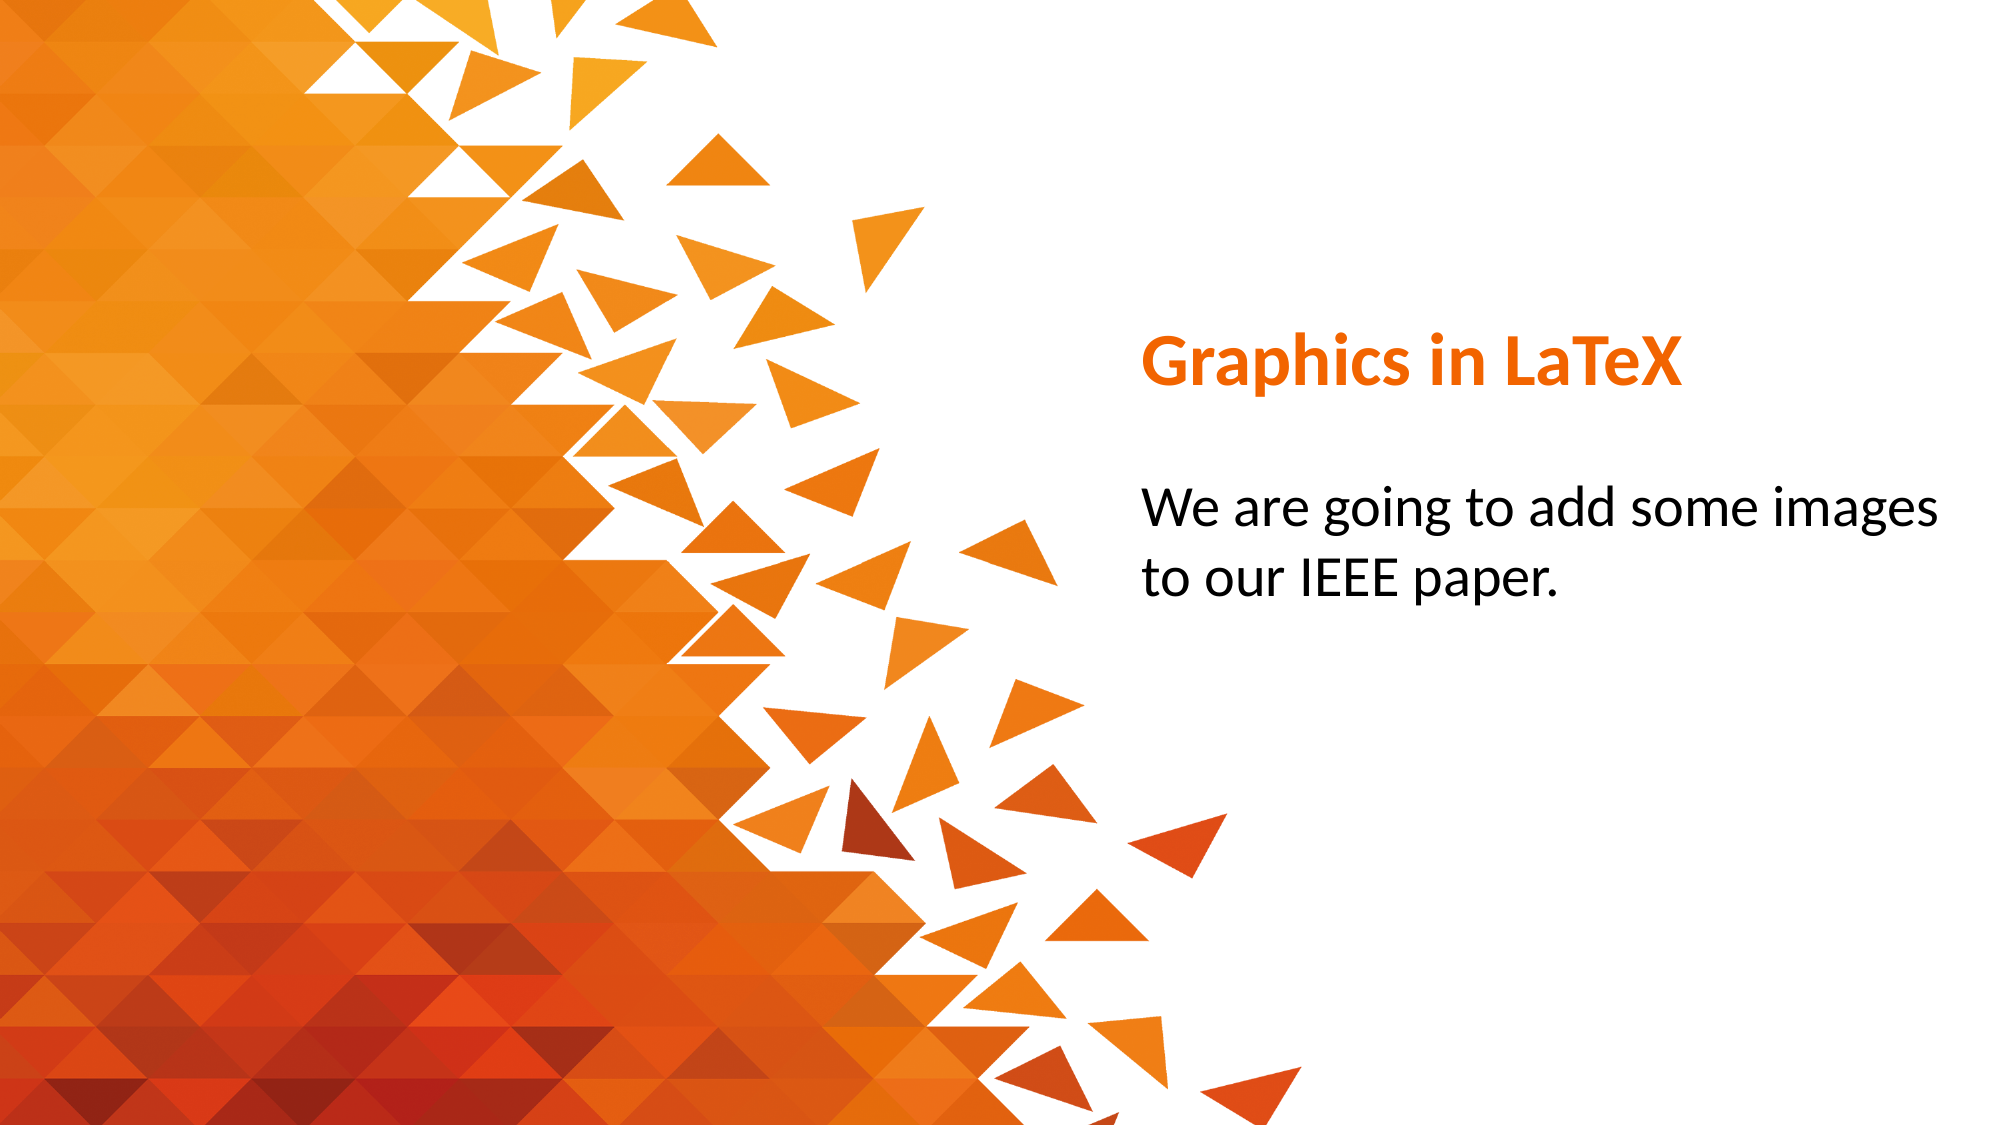

# Graphics in LaTeX
We are going to add some images to our IEEE paper.